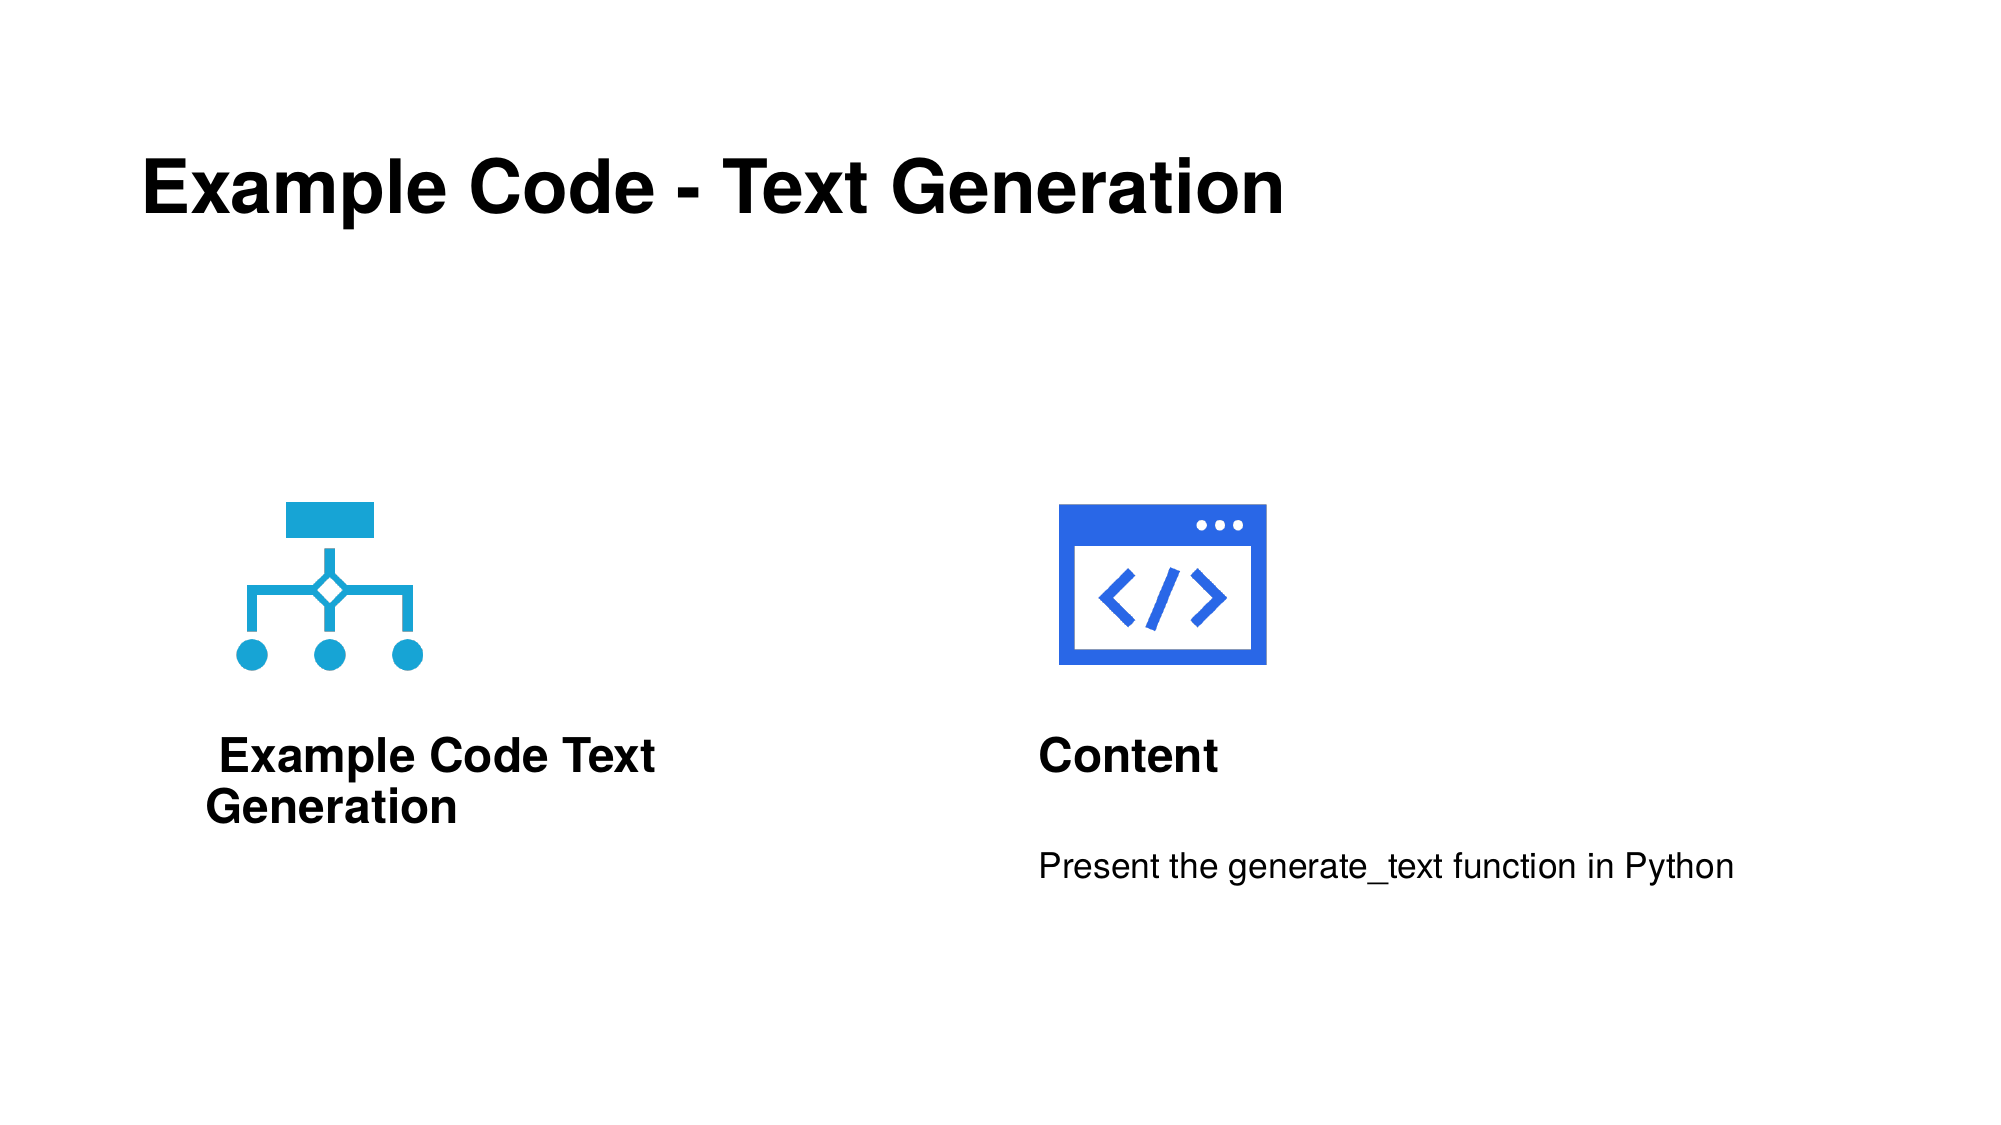

# Example Code - Text Generation
 Example Code Text Generation
Content
Present the generate_text function in Python